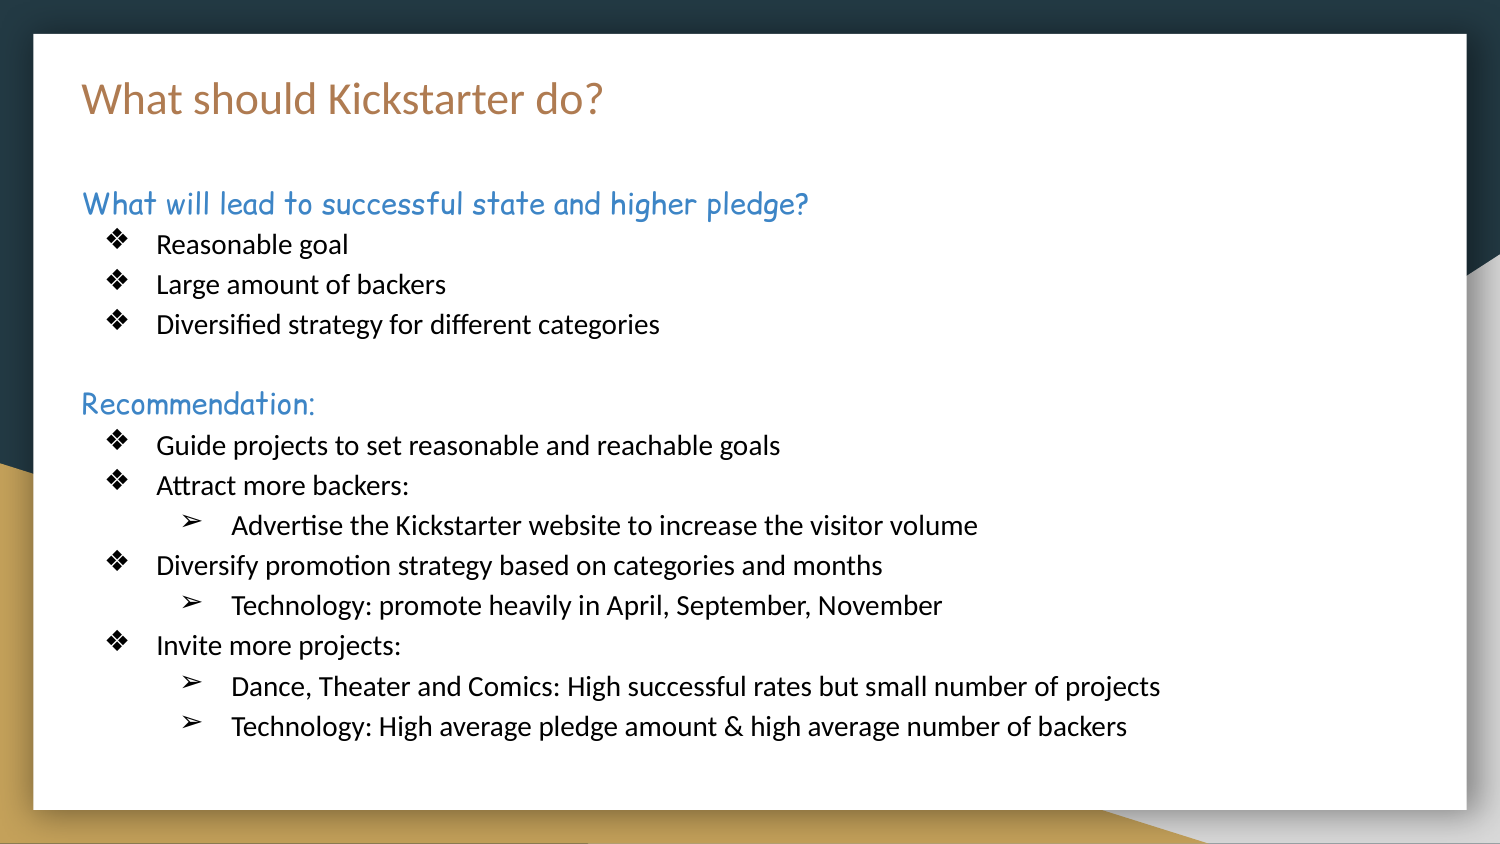

# What should Kickstarter do?

What will lead to successful state and higher pledge?
Reasonable goal
Large amount of backers
Diversified strategy for different categories

Recommendation:
Guide projects to set reasonable and reachable goals
Attract more backers:
Advertise the Kickstarter website to increase the visitor volume
Diversify promotion strategy based on categories and months
Technology: promote heavily in April, September, November
Invite more projects:
Dance, Theater and Comics: High successful rates but small number of projects
Technology: High average pledge amount & high average number of backers